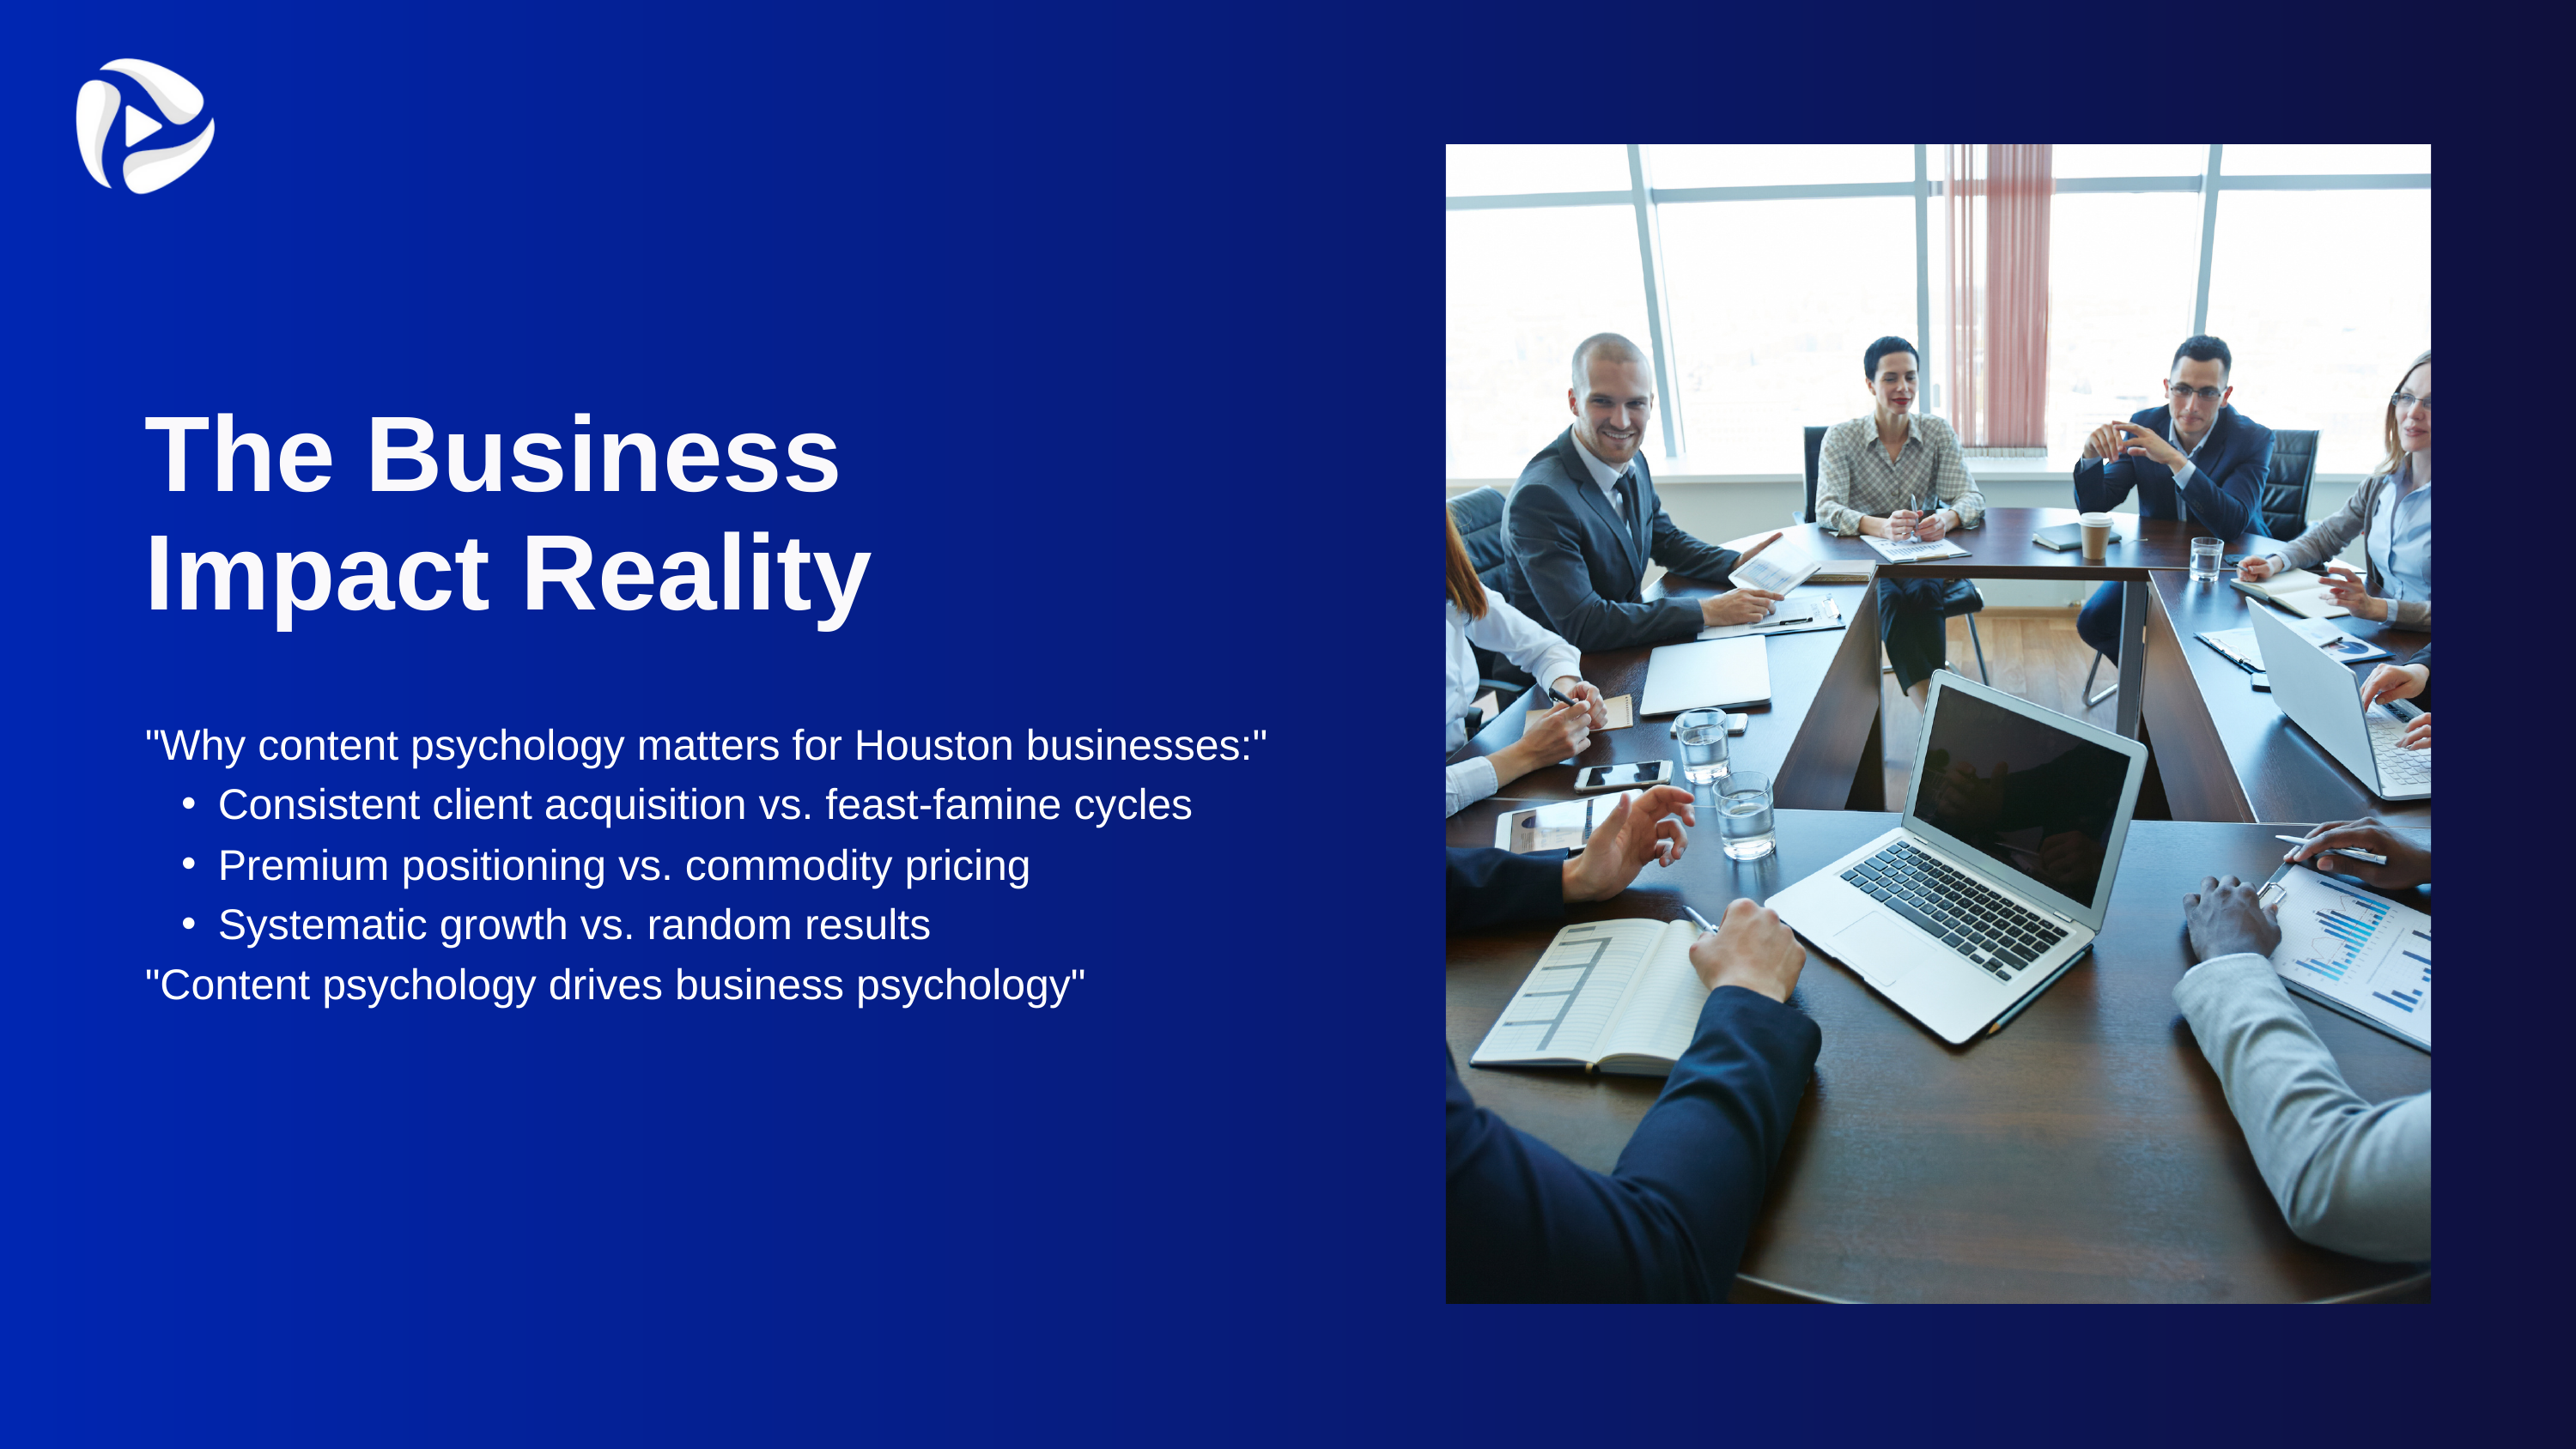

The Business Impact Reality
"Why content psychology matters for Houston businesses:"
Consistent client acquisition vs. feast-famine cycles
Premium positioning vs. commodity pricing
Systematic growth vs. random results
"Content psychology drives business psychology"